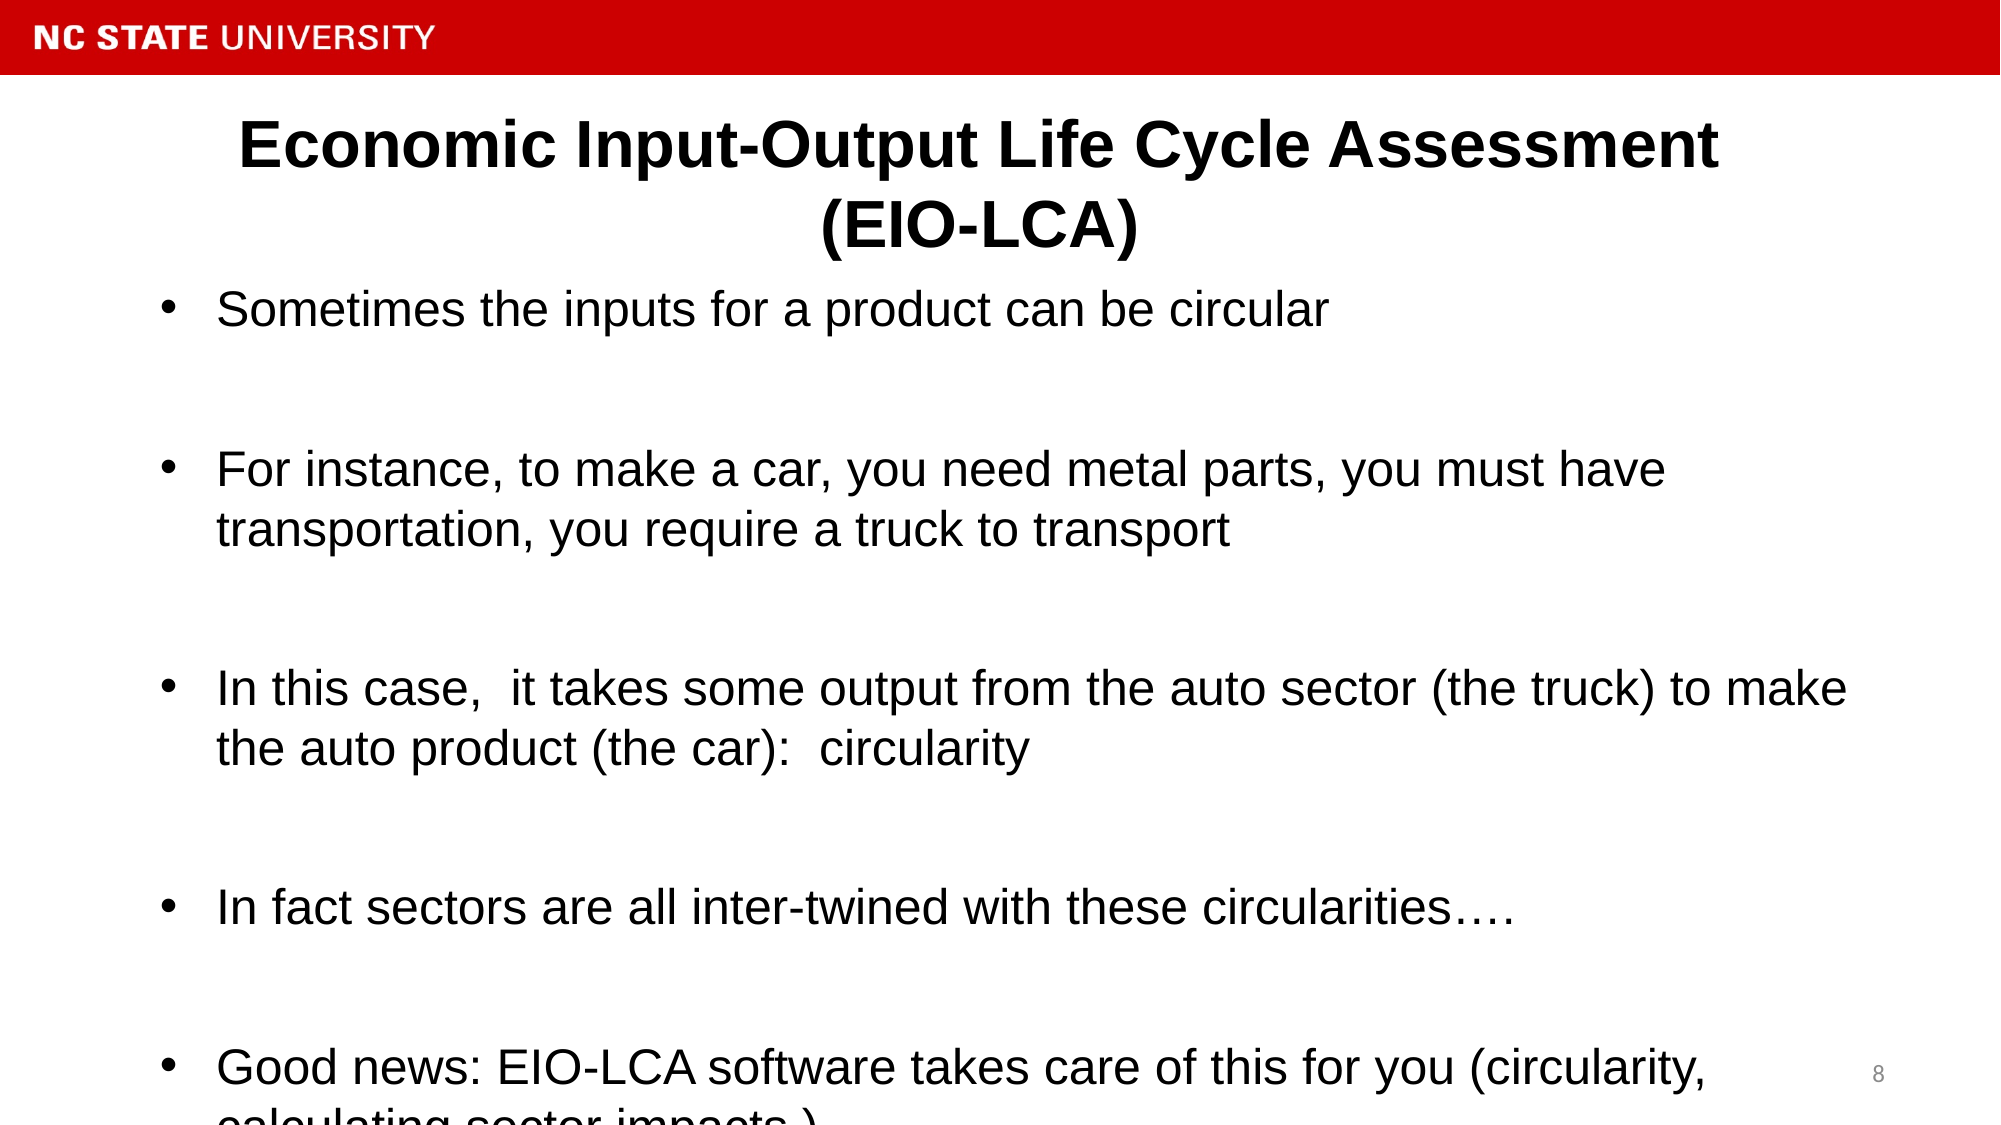

# Economic Input-Output Life Cycle Assessment (EIO-LCA)
Sometimes the inputs for a product can be circular

For instance, to make a car, you need metal parts, you must have transportation, you require a truck to transport

In this case,  it takes some output from the auto sector (the truck) to make the auto product (the car):  circularity

In fact sectors are all inter-twined with these circularities….

Good news: EIO-LCA software takes care of this for you (circularity, calculating sector impacts )

8